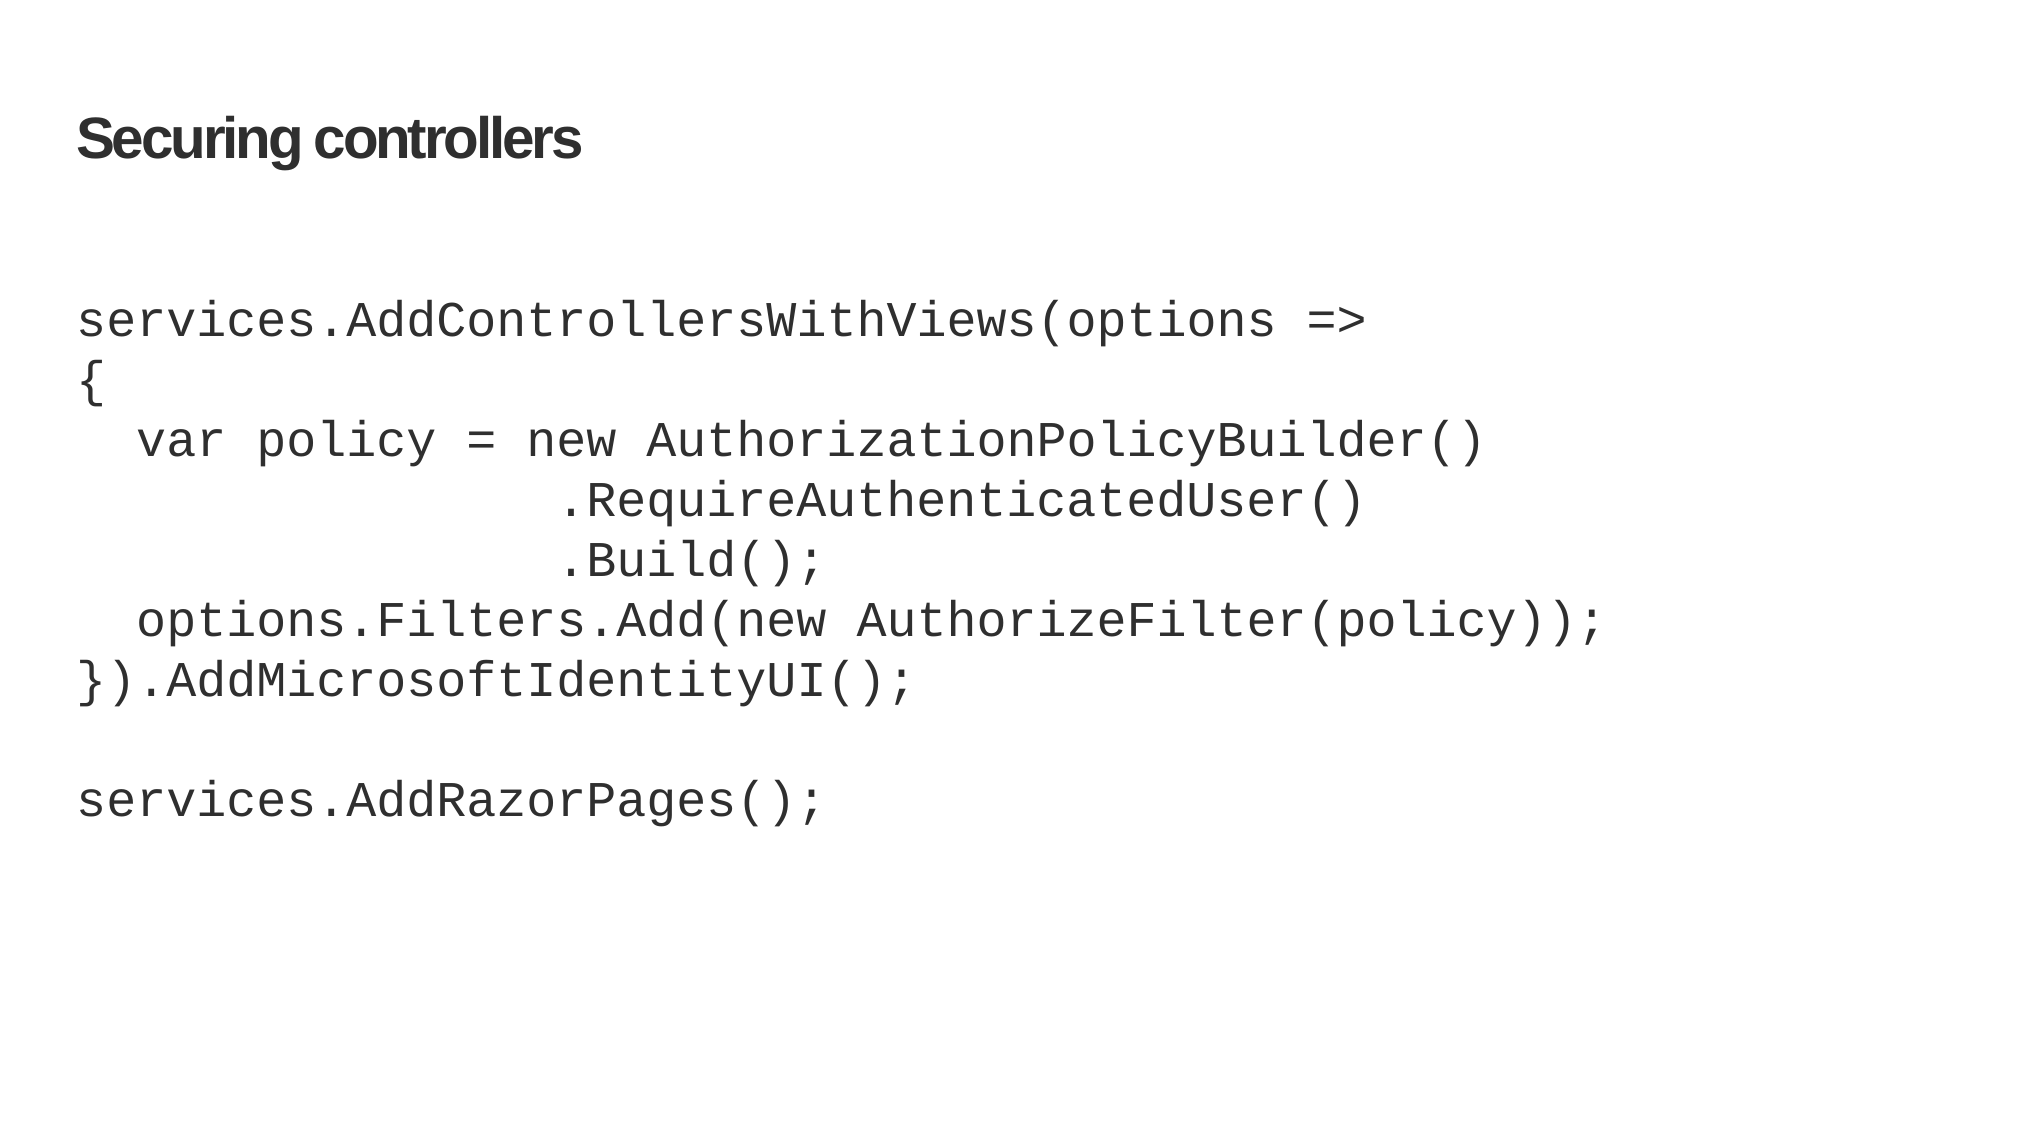

# Securing controllers
services.AddControllersWithViews(options =>
{
  var policy = new AuthorizationPolicyBuilder()
                .RequireAuthenticatedUser()
                .Build();
  options.Filters.Add(new AuthorizeFilter(policy));
}).AddMicrosoftIdentityUI();

services.AddRazorPages();